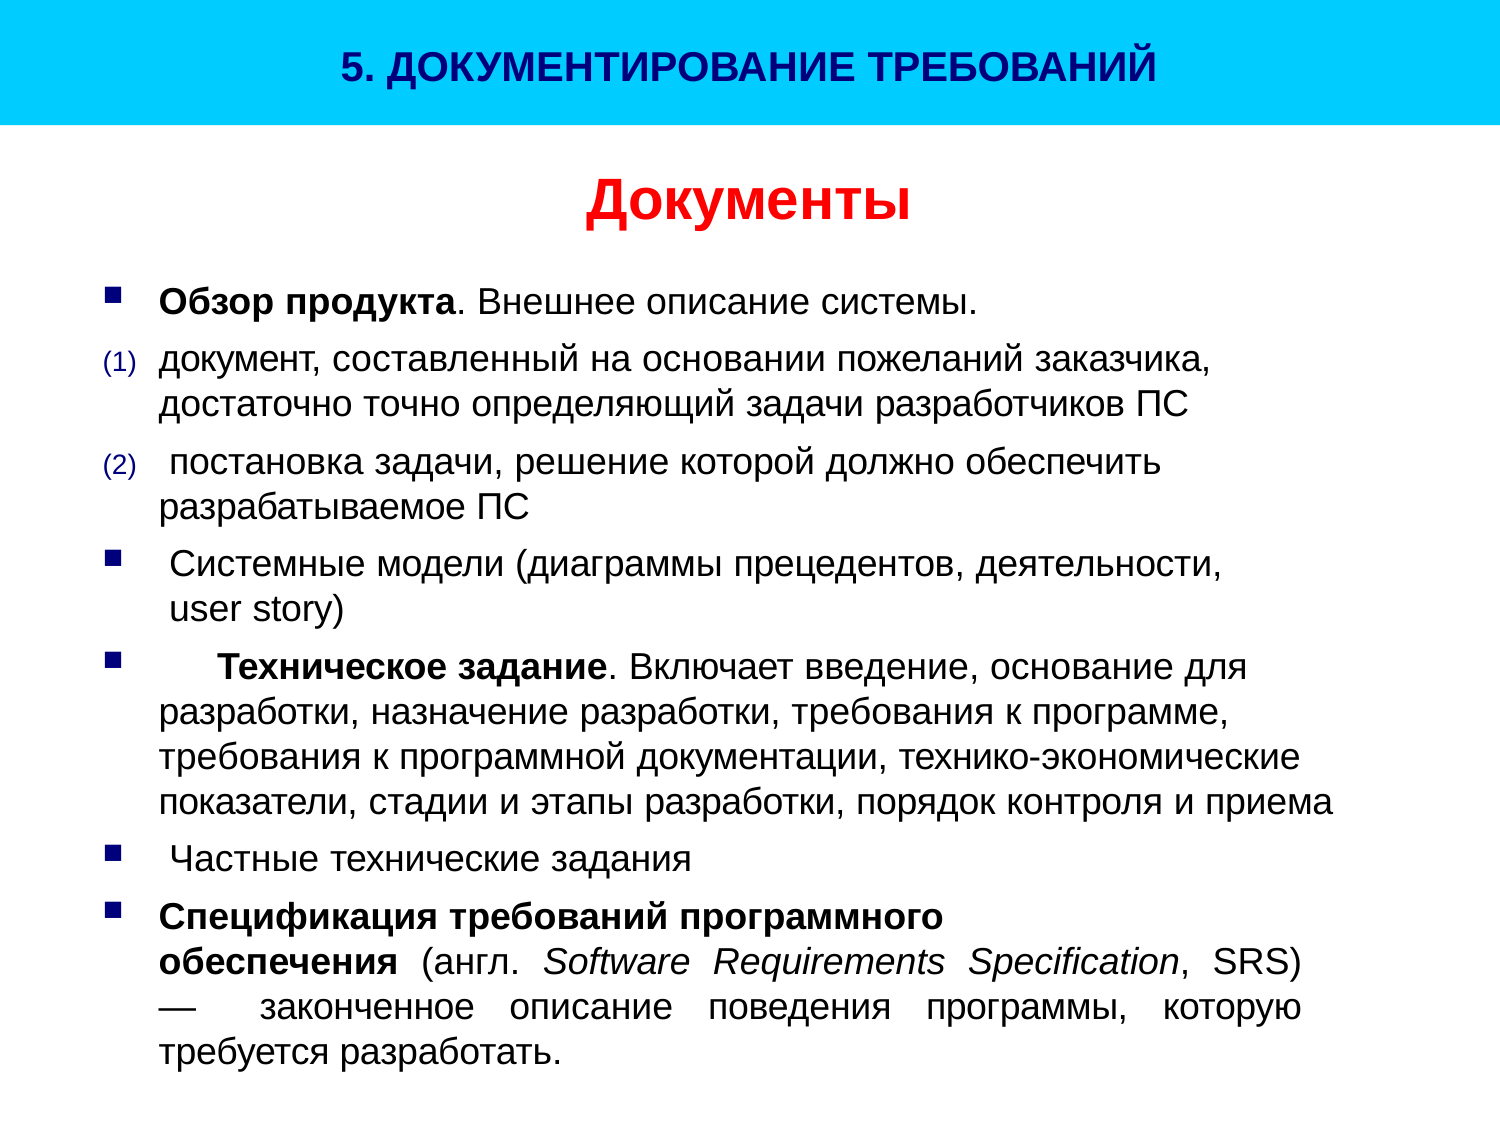

# 5. ДОКУМЕНТИРОВАНИЕ ТРЕБОВАНИЙ
Документы
Обзор продукта. Внешнее описание системы.
документ, составленный на основании пожеланий заказчика, достаточно точно определяющий задачи разработчиков ПС
постановка задачи, решение которой должно обеспечить
разрабатываемое ПС
Системные модели (диаграммы прецедентов, деятельности, user story)
	Техническое задание. Включает введение, основание для разработки, назначение разработки, требования к программе, требования к программной документации, технико-экономические показатели, стадии и этапы разработки, порядок контроля и приема
Частные технические задания
Спецификация требований программного
обеспечения (англ. Software Requirements Specification, SRS) — законченное описание поведения программы, которую требуется разработать.